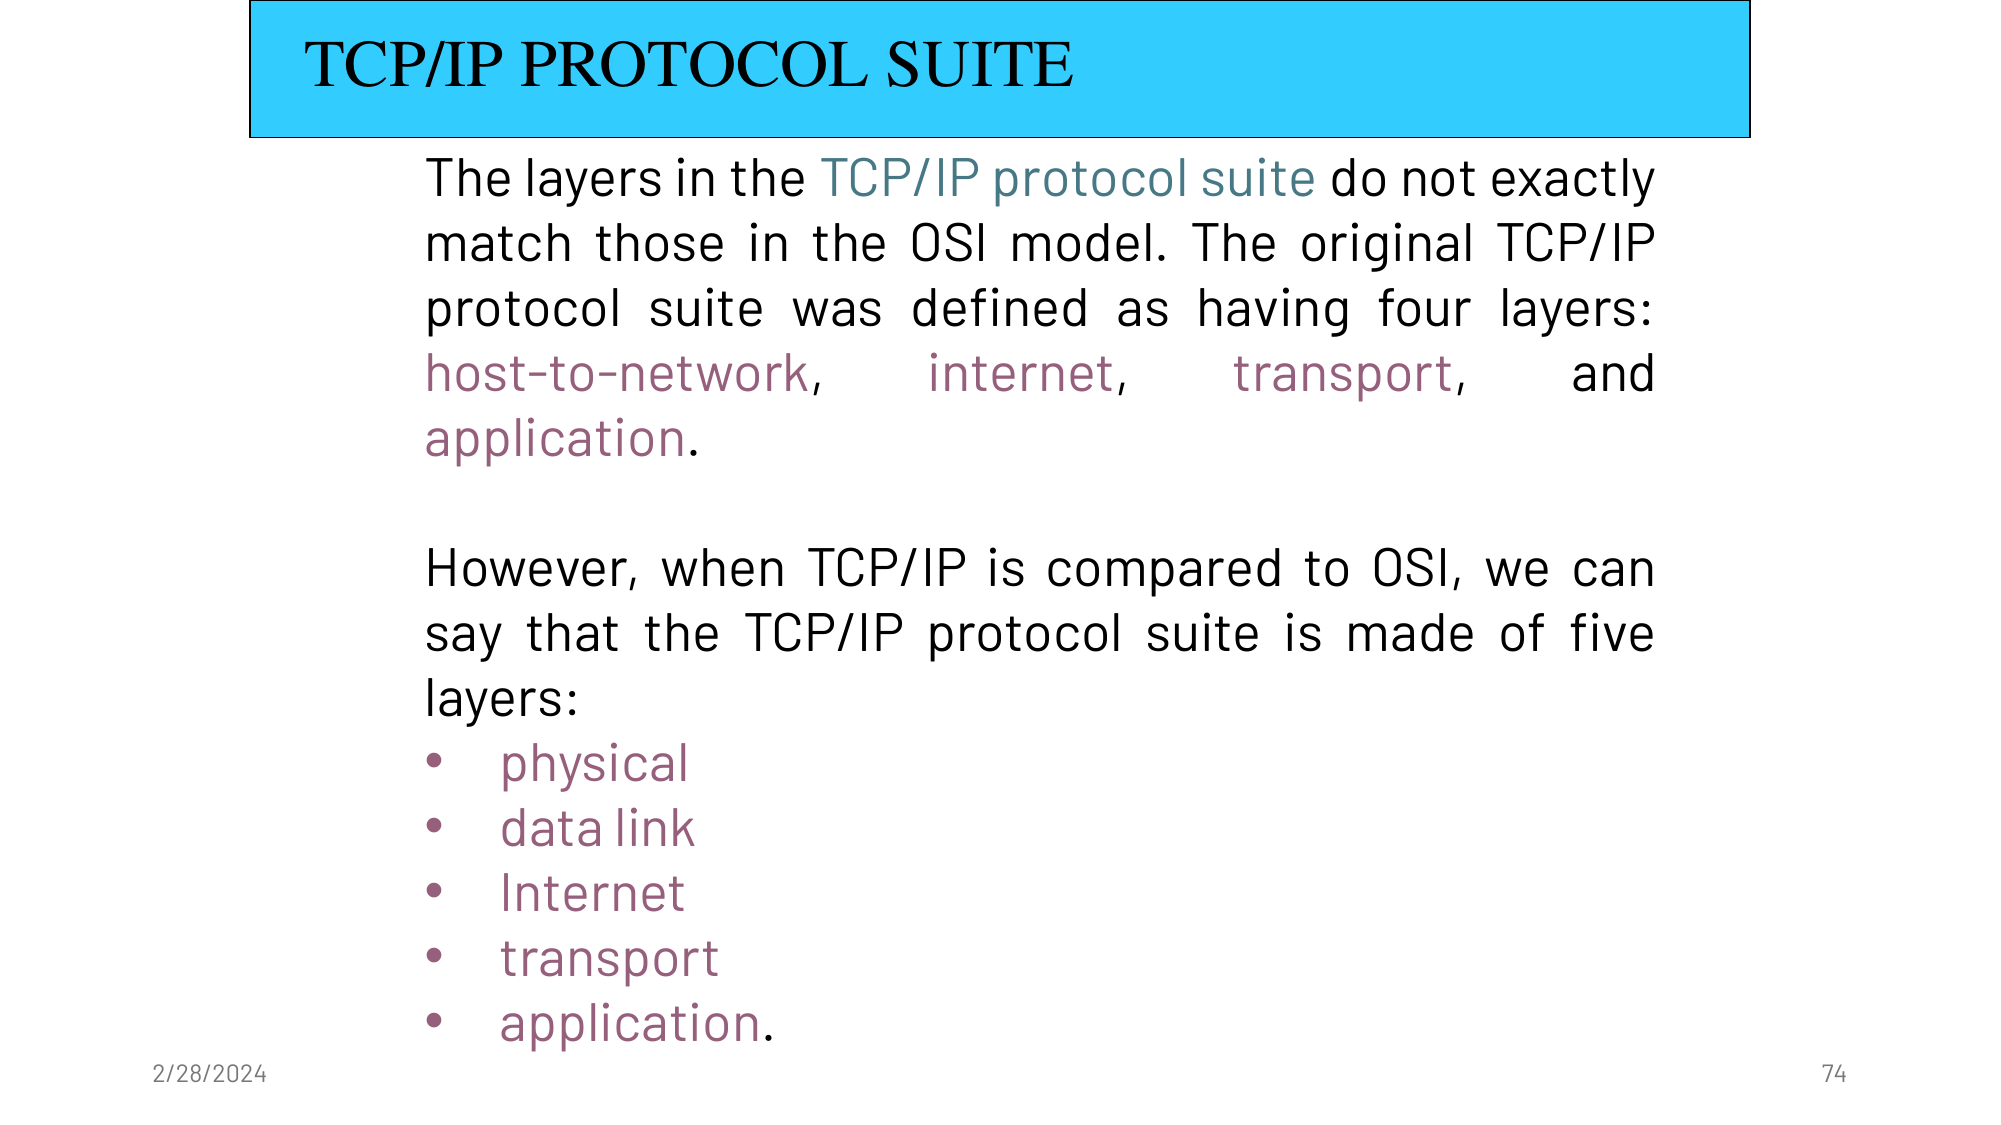

TCP/IP PROTOCOL SUITE

The layers in the TCP/IP protocol suite do not exactly match those in the OSI model. The original TCP/IP protocol suite was defined as having four layers: host-to-network, internet, transport, and application.

However, when TCP/IP is compared to OSI, we can say that the TCP/IP protocol suite is made of five layers:
physical
data link
Internet
transport
application.
2/28/2024
74